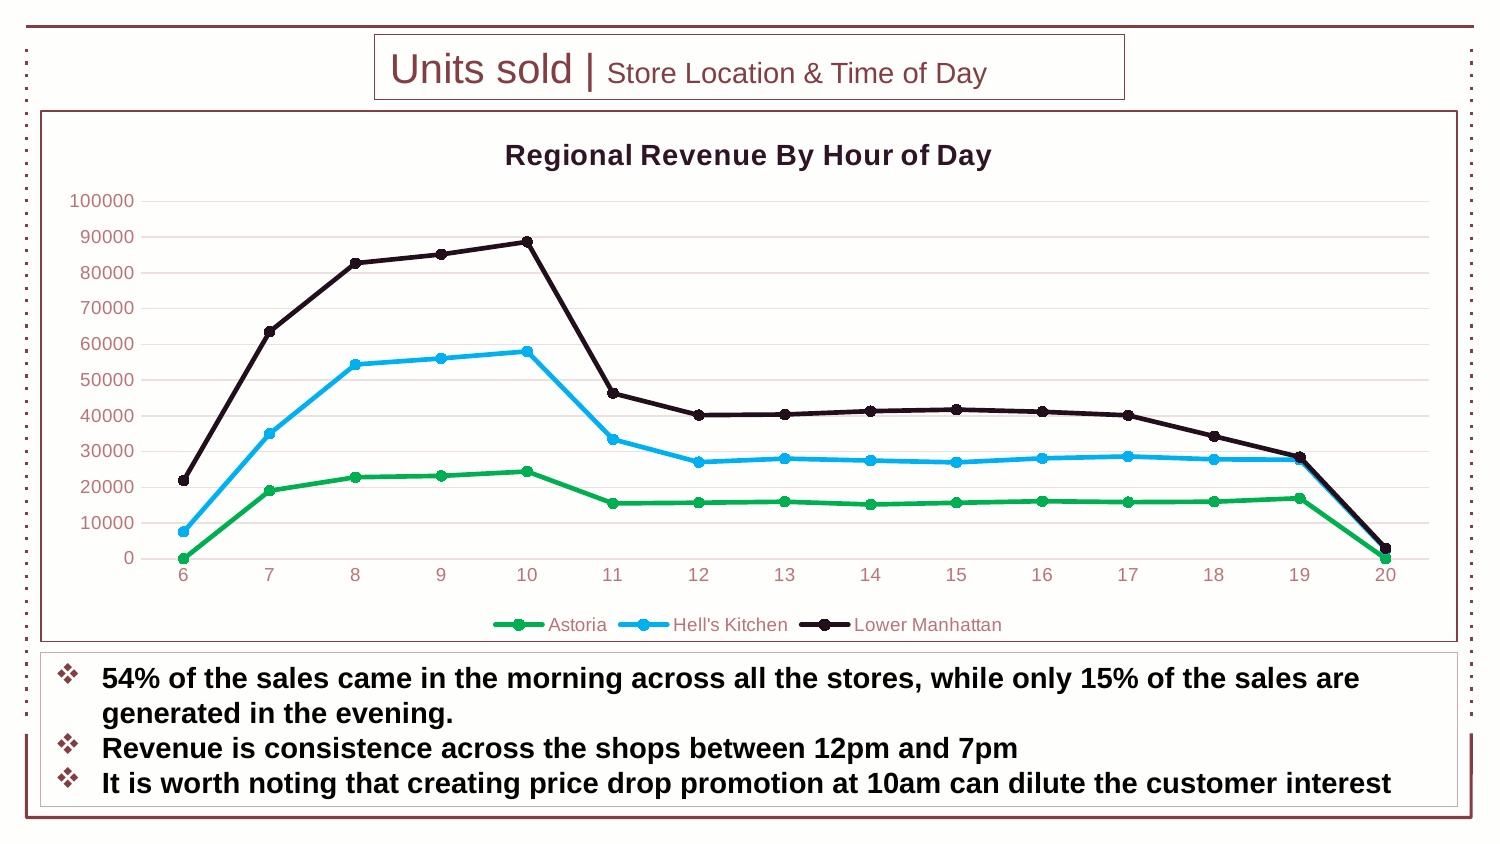

Units sold | Store Location & Time of Day

### Chart: Regional Revenue By Hour of Day

| Category | Astoria | Hell's Kitchen | Lower Manhattan |
|---|---|---|---|
| 6 | None | 7531.169999999999 | 14369.10000000004 |
| 7 | 19028.800000000017 | 15961.050000000041 | 28536.619999999926 |
| 8 | 22805.900000000045 | 31544.43999999988 | 28349.529999999868 |
| 9 | 23183.570000000014 | 32874.28999999994 | 29111.669999999947 |
| 10 | 24426.119999999966 | 33605.809999999874 | 30641.45999999993 |
| 11 | 15498.130000000043 | 17926.540000000055 | 12894.470000000018 |
| 12 | 15681.20000000004 | 11343.100000000028 | 13168.490000000042 |
| 13 | 15947.870000000059 | 12070.100000000017 | 12349.480000000018 |
| 14 | 15175.27000000005 | 12297.500000000015 | 13831.970000000048 |
| 15 | 15651.950000000057 | 11311.250000000024 | 14769.900000000012 |
| 16 | 16110.850000000066 | 11990.48000000003 | 13021.420000000035 |
| 17 | 15839.300000000043 | 12789.500000000022 | 11505.510000000028 |
| 18 | 15951.300000000045 | 11863.210000000017 | 6471.689999999998 |
| 19 | 16943.650000000045 | 10766.36000000003 | 736.67 |
| 20 | None | 2636.3699999999967 | 299.27 |
54% of the sales came in the morning across all the stores, while only 15% of the sales are generated in the evening.
Revenue is consistence across the shops between 12pm and 7pm
It is worth noting that creating price drop promotion at 10am can dilute the customer interest